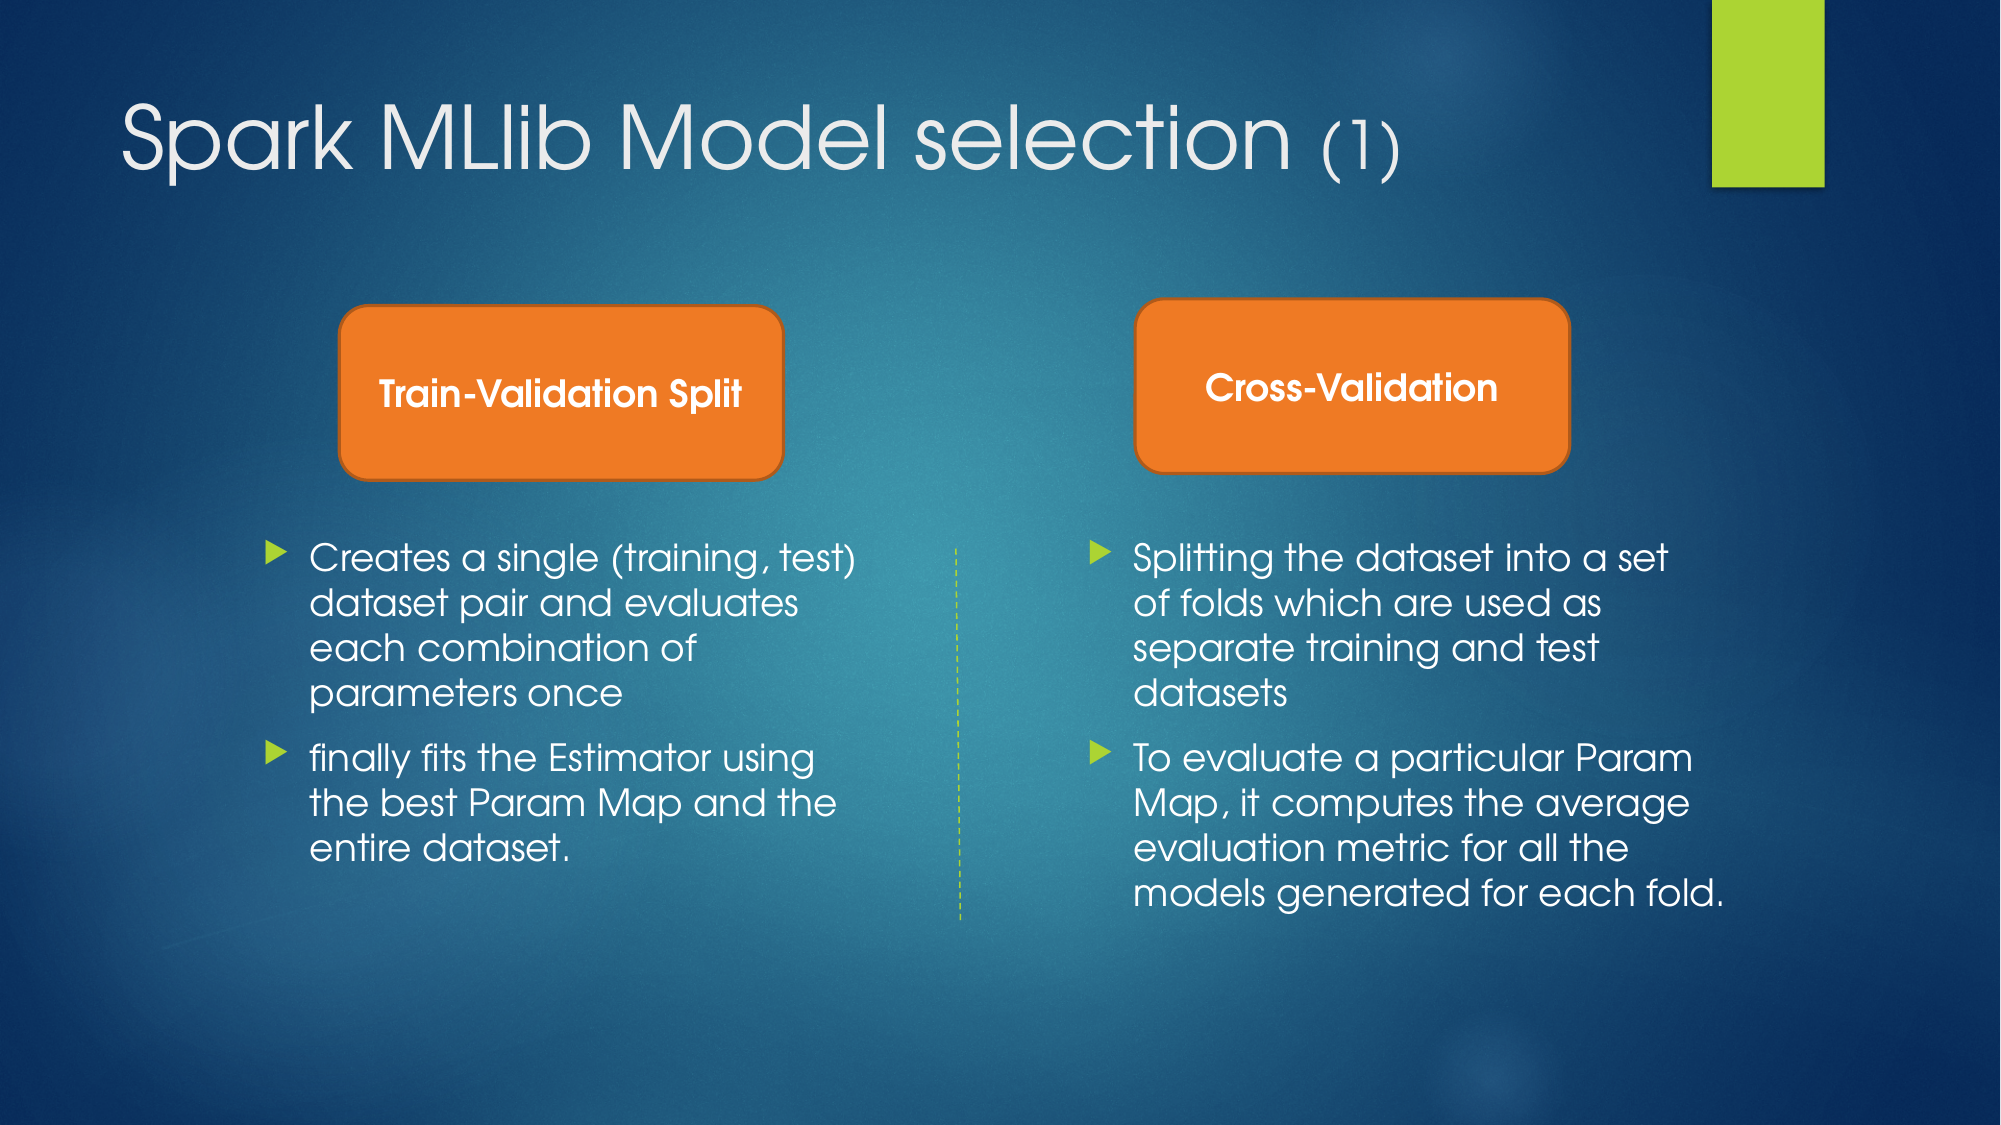

# Spark MLlib Model selection (1)
Cross-Validation
Train-Validation Split
Creates a single (training, test) dataset pair and evaluates each combination of parameters once
finally fits the Estimator using the best Param Map and the entire dataset.

Splitting the dataset into a set of folds which are used as separate training and test datasets
To evaluate a particular Param Map, it computes the average evaluation metric for all the models generated for each fold.